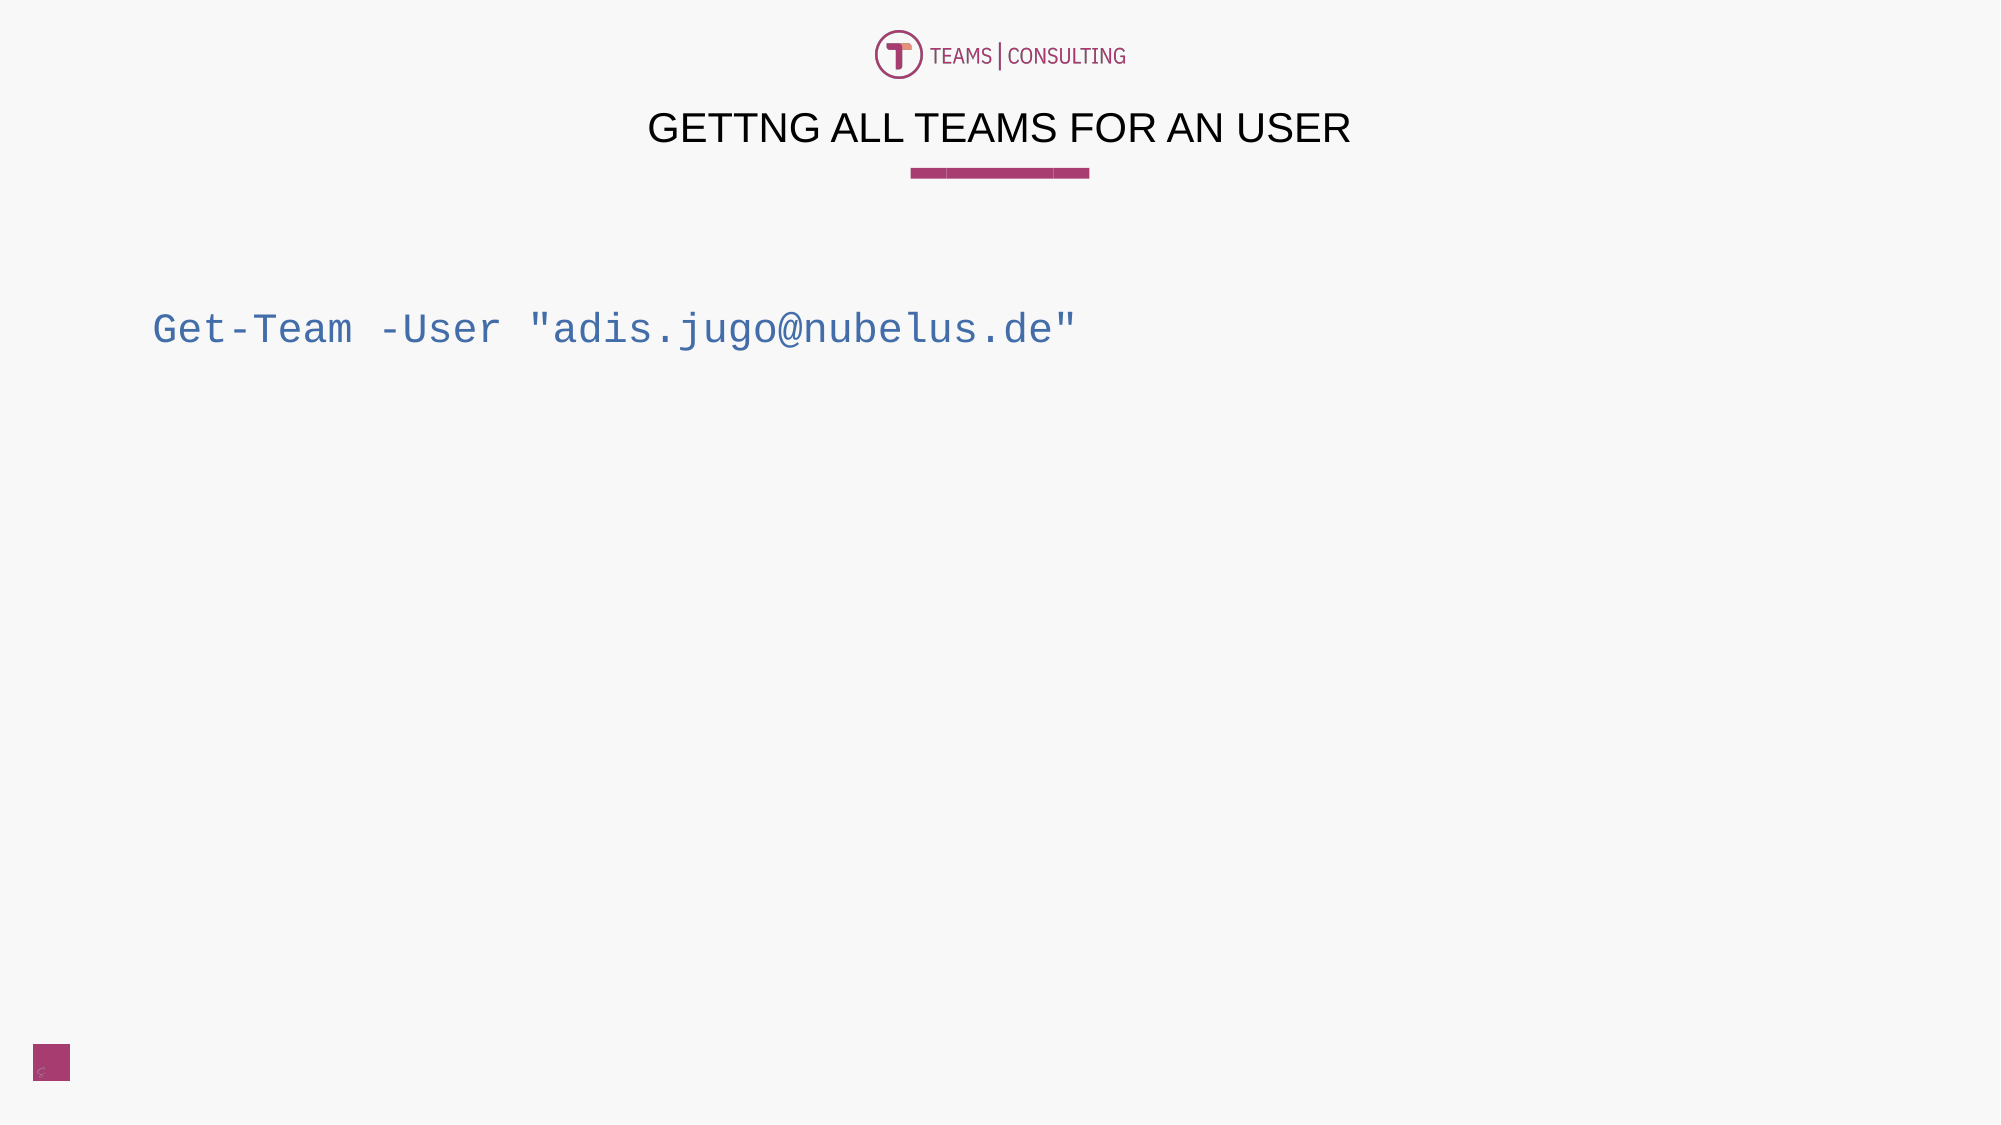

# GETTNG ALL TEAMS FOR AN USER
Get-Team -User "adis.jugo@nubelus.de"